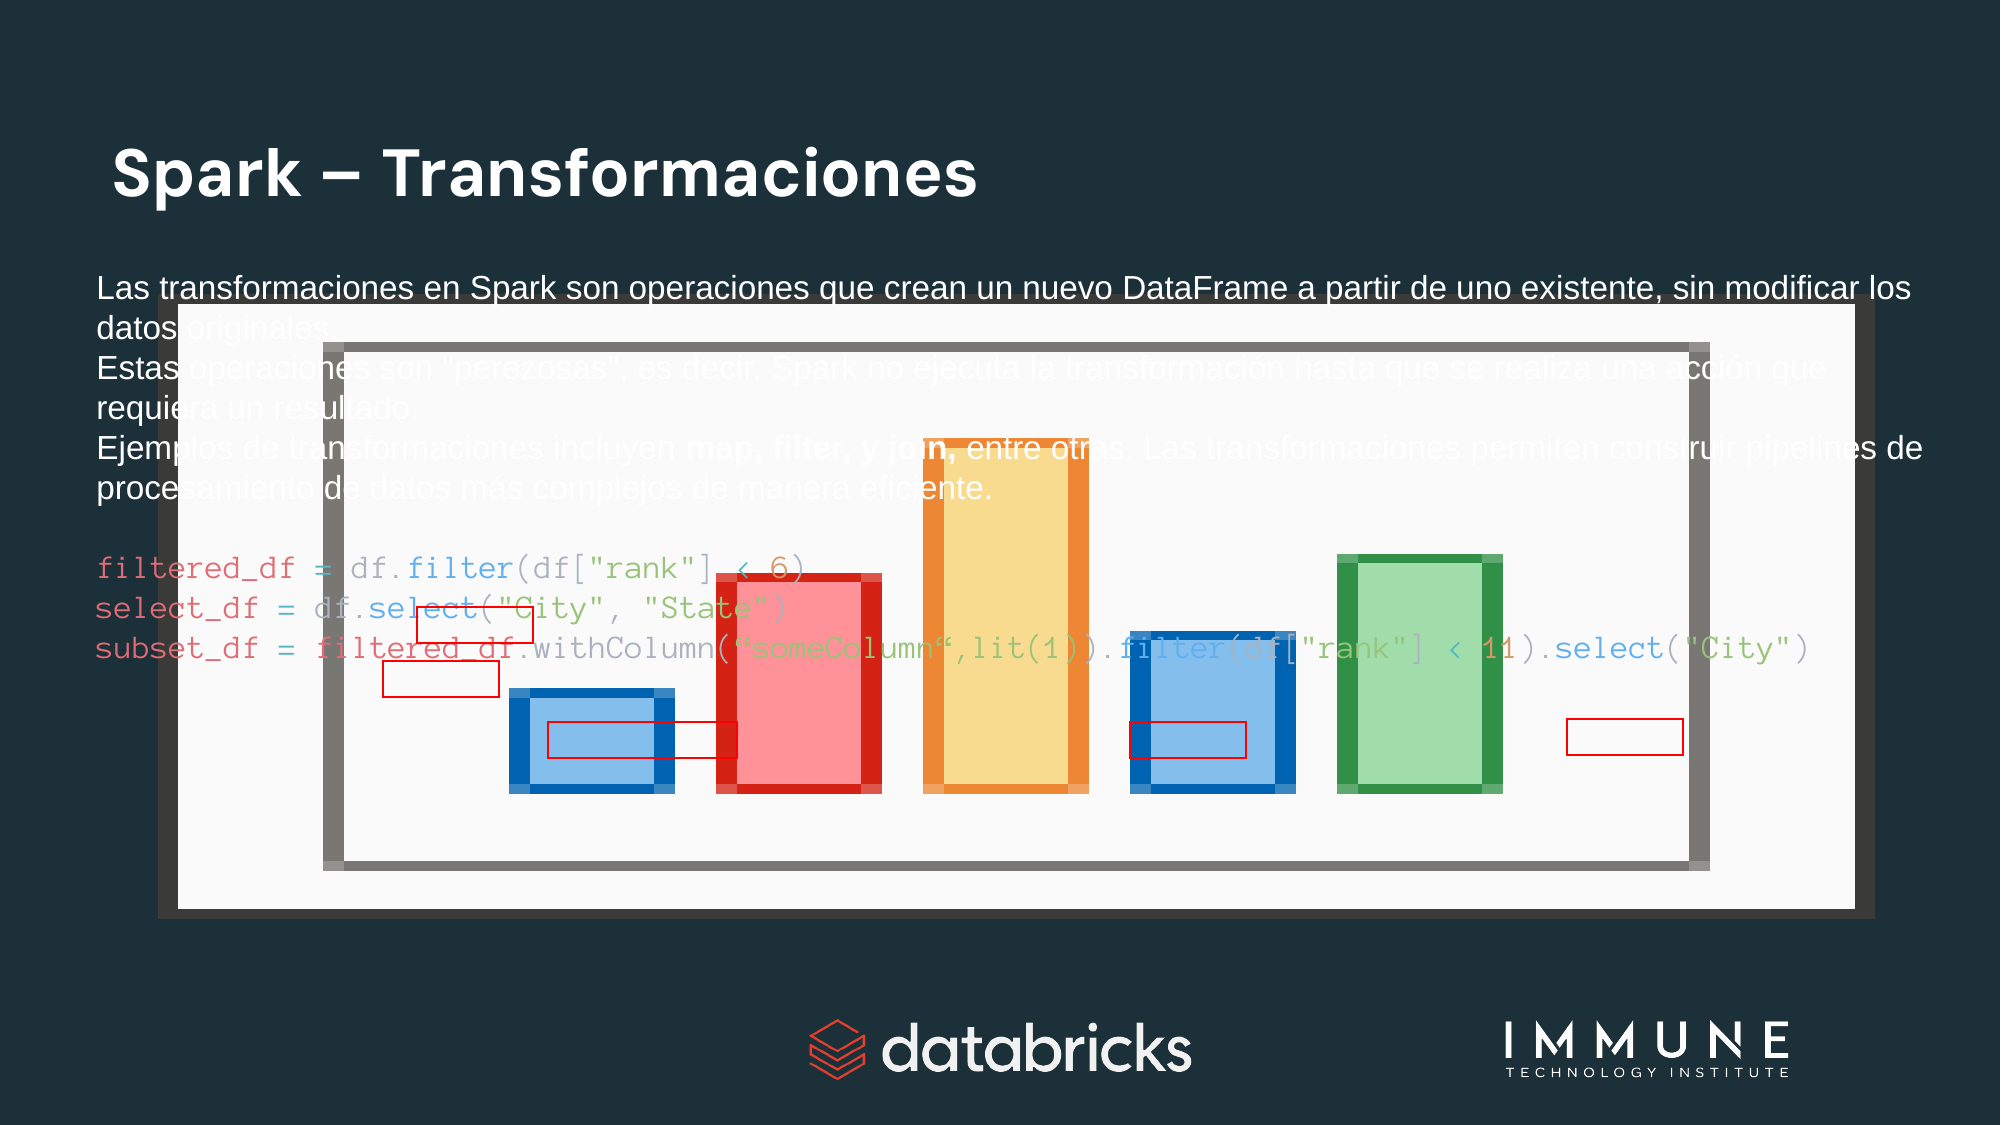

# Spark – Transformaciones
Las transformaciones en Spark son operaciones que crean un nuevo DataFrame a partir de uno existente, sin modificar los datos originales.
Estas operaciones son "perezosas", es decir, Spark no ejecuta la transformación hasta que se realiza una acción que requiera un resultado.
Ejemplos de transformaciones incluyen map, filter, y join, entre otras. Las transformaciones permiten construir pipelines de procesamiento de datos más complejos de manera eficiente.

filtered_df = df.filter(df["rank"] < 6)
select_df = df.select("City", "State")
subset_df = filtered_df.withColumn(“someColumn“,lit(1)).filter(df["rank"] < 11).select("City")